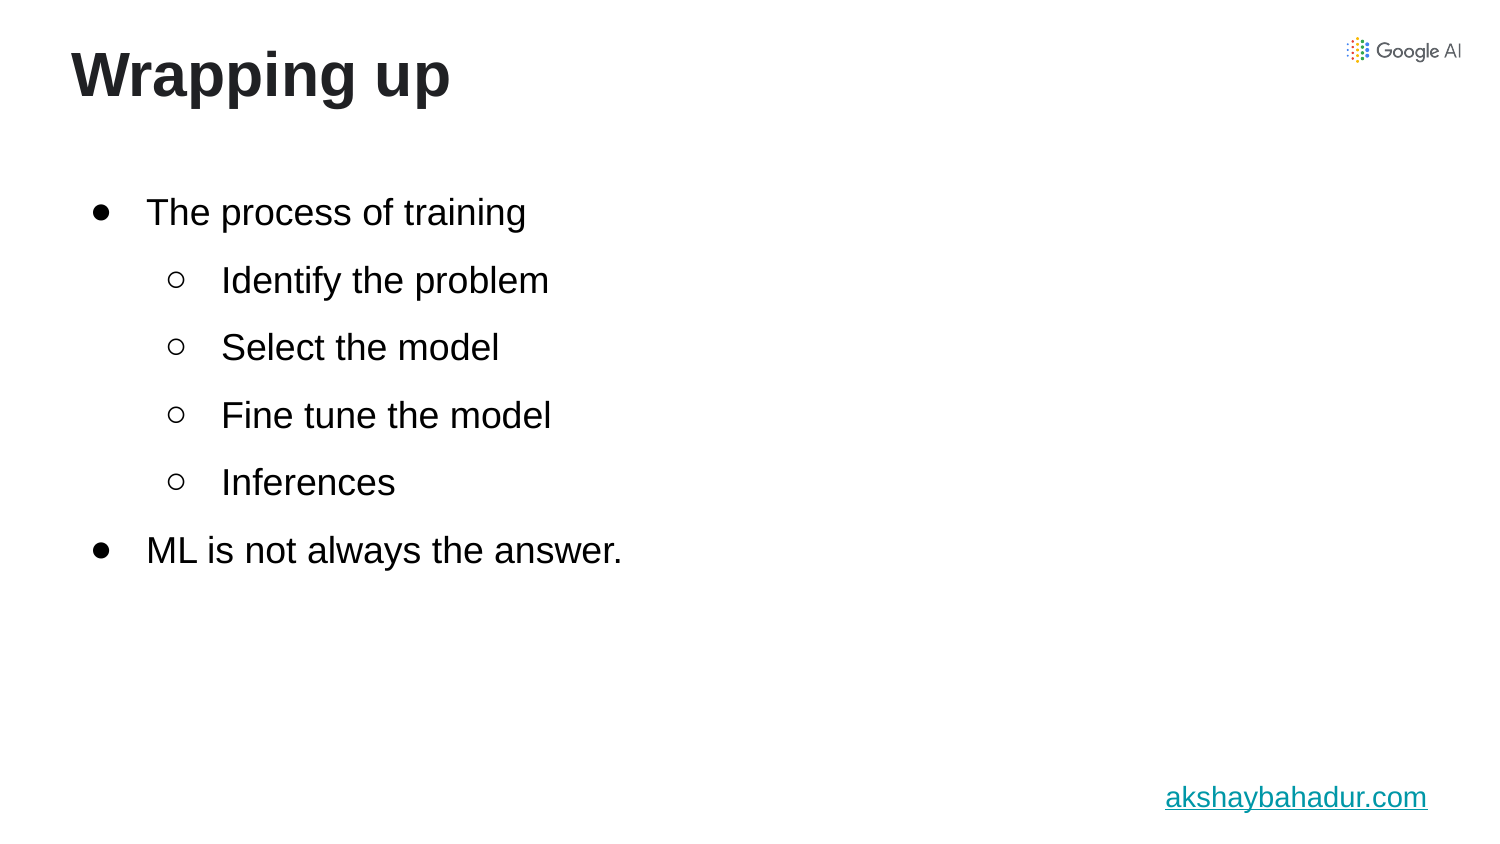

Wrapping up
The process of training
Identify the problem
Select the model
Fine tune the model
Inferences
ML is not always the answer.
akshaybahadur.com